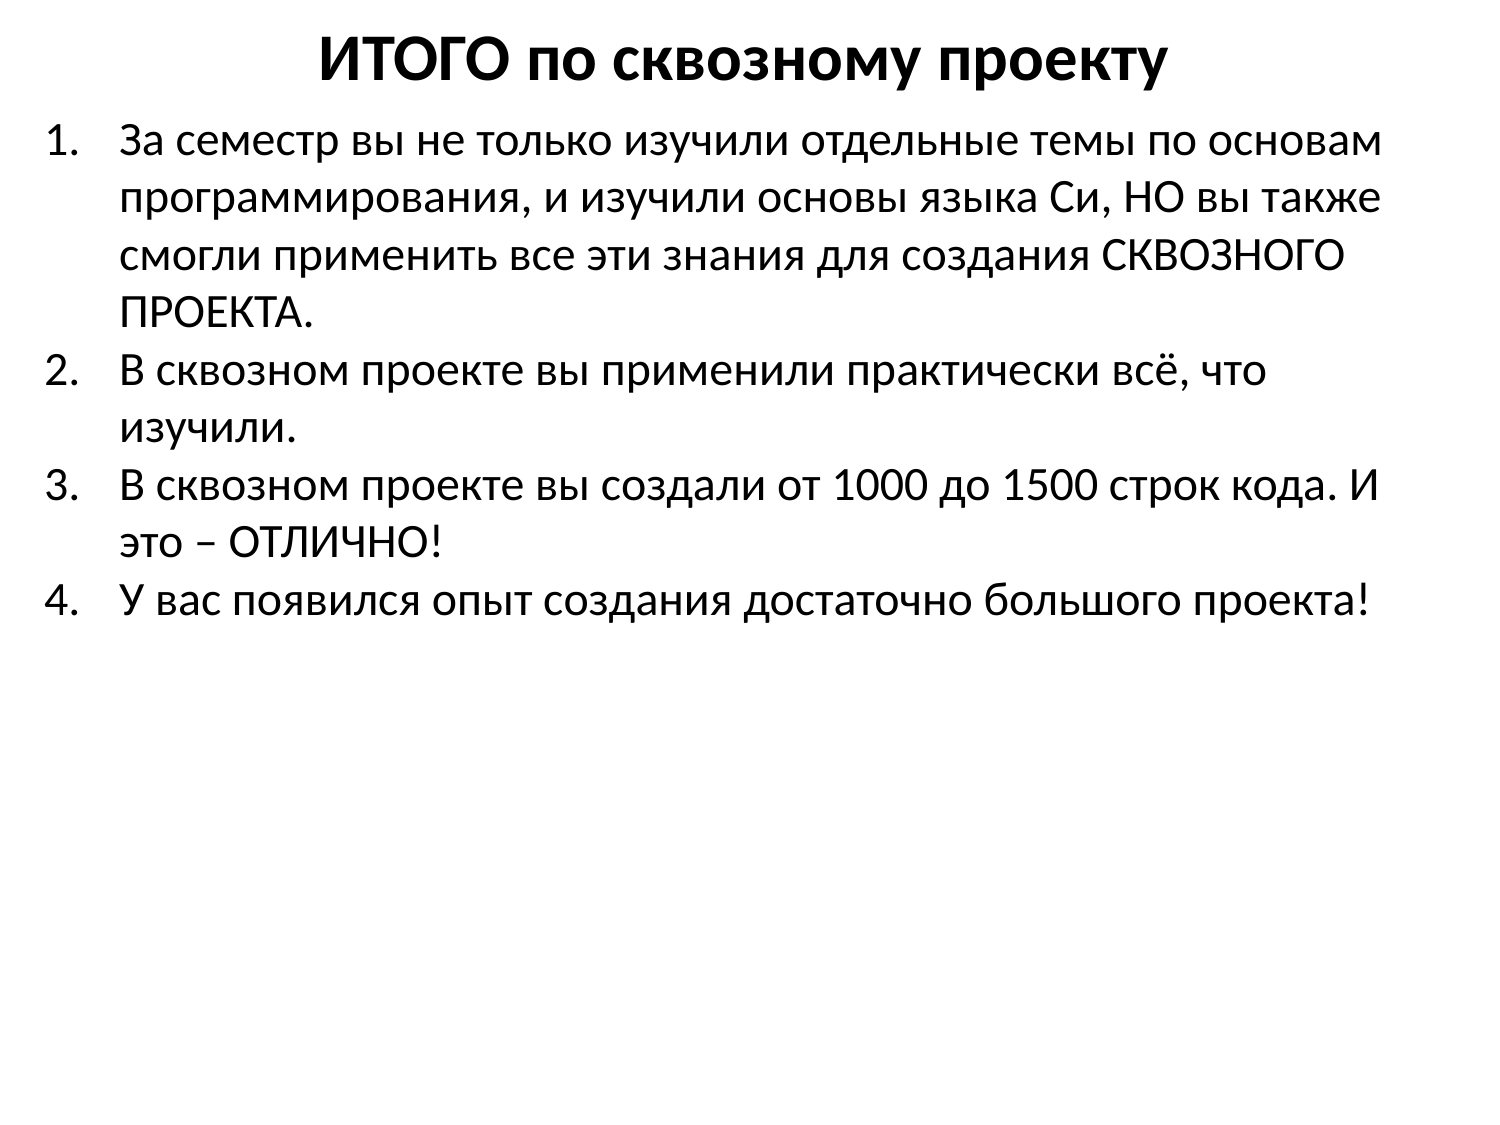

# ИТОГО по сквозному проекту
За семестр вы не только изучили отдельные темы по основам программирования, и изучили основы языка Си, НО вы также смогли применить все эти знания для создания СКВОЗНОГО ПРОЕКТА.
В сквозном проекте вы применили практически всё, что изучили.
В сквозном проекте вы создали от 1000 до 1500 строк кода. И это – ОТЛИЧНО!
У вас появился опыт создания достаточно большого проекта!